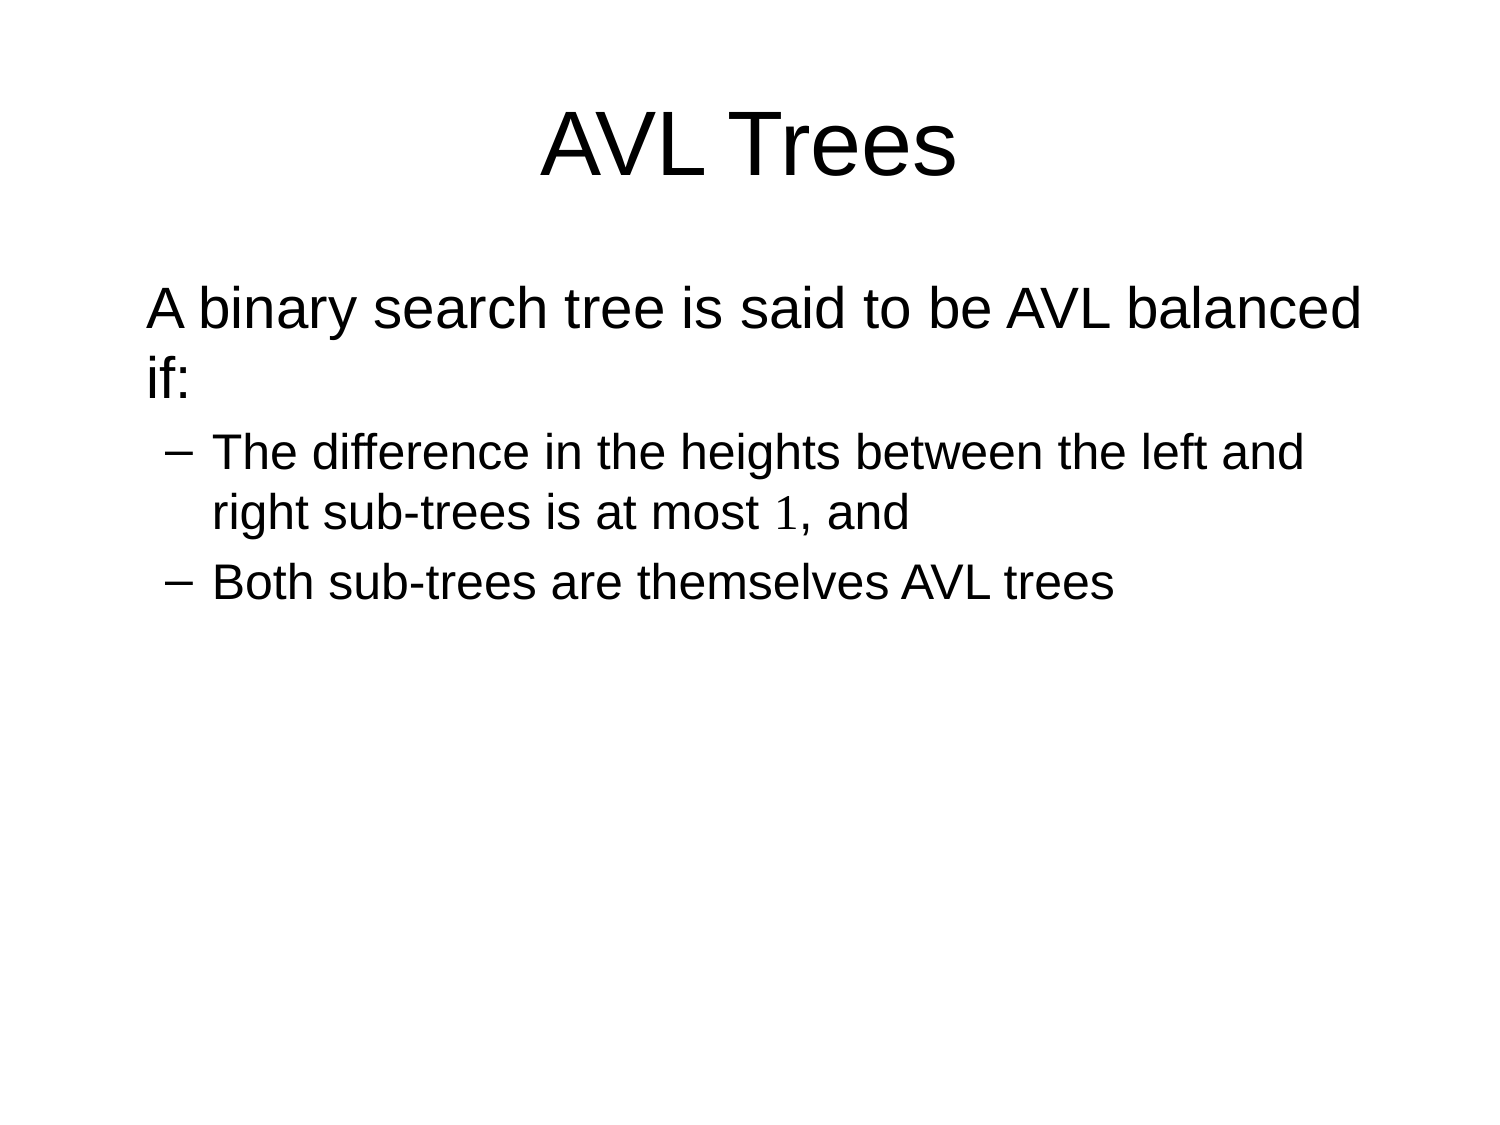

# AVL Trees
	A binary search tree is said to be AVL balanced if:
The difference in the heights between the left and right sub-trees is at most 1, and
Both sub-trees are themselves AVL trees